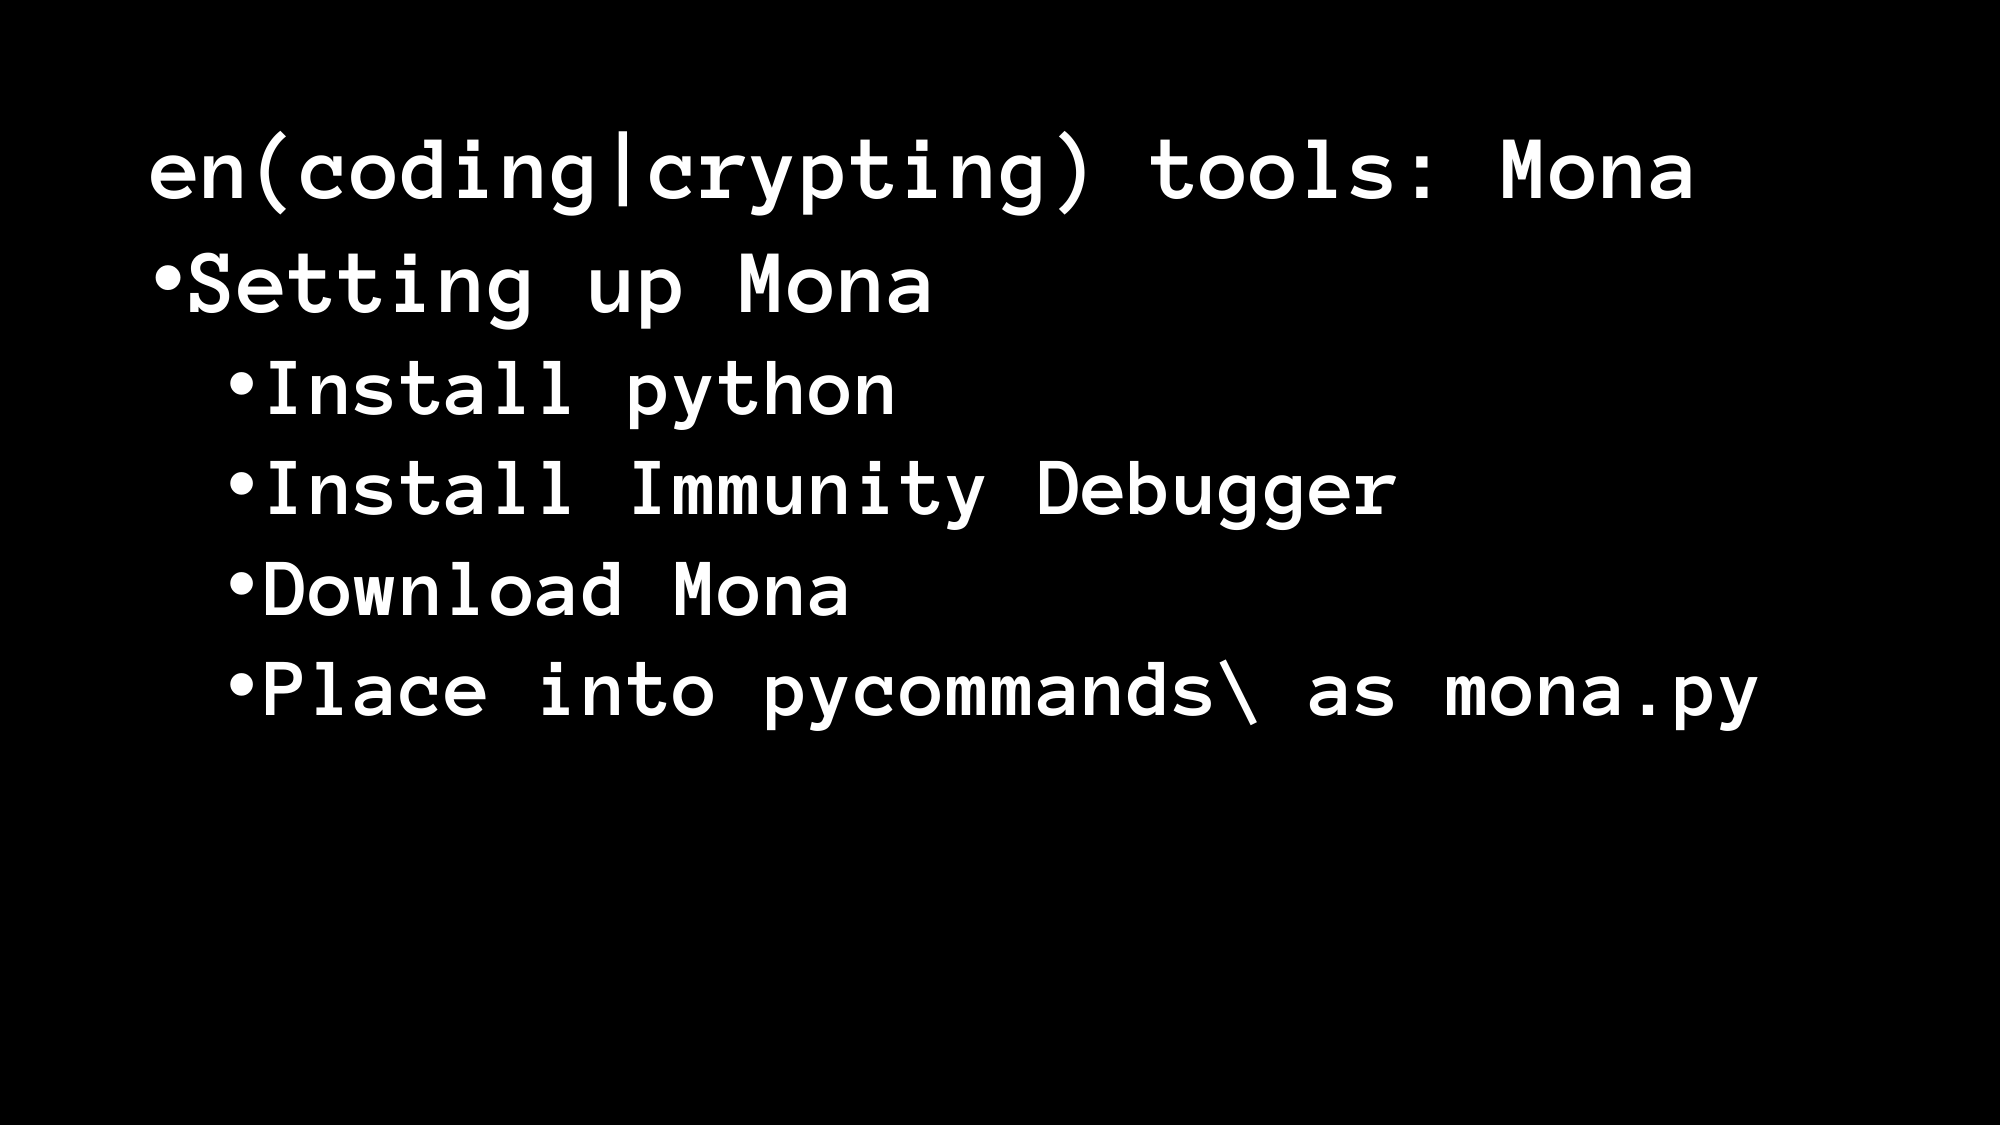

# en(coding|crypting) tools: Mona
Setting up Mona
Install python
Install Immunity Debugger
Download Mona
Place into pycommands\ as mona.py